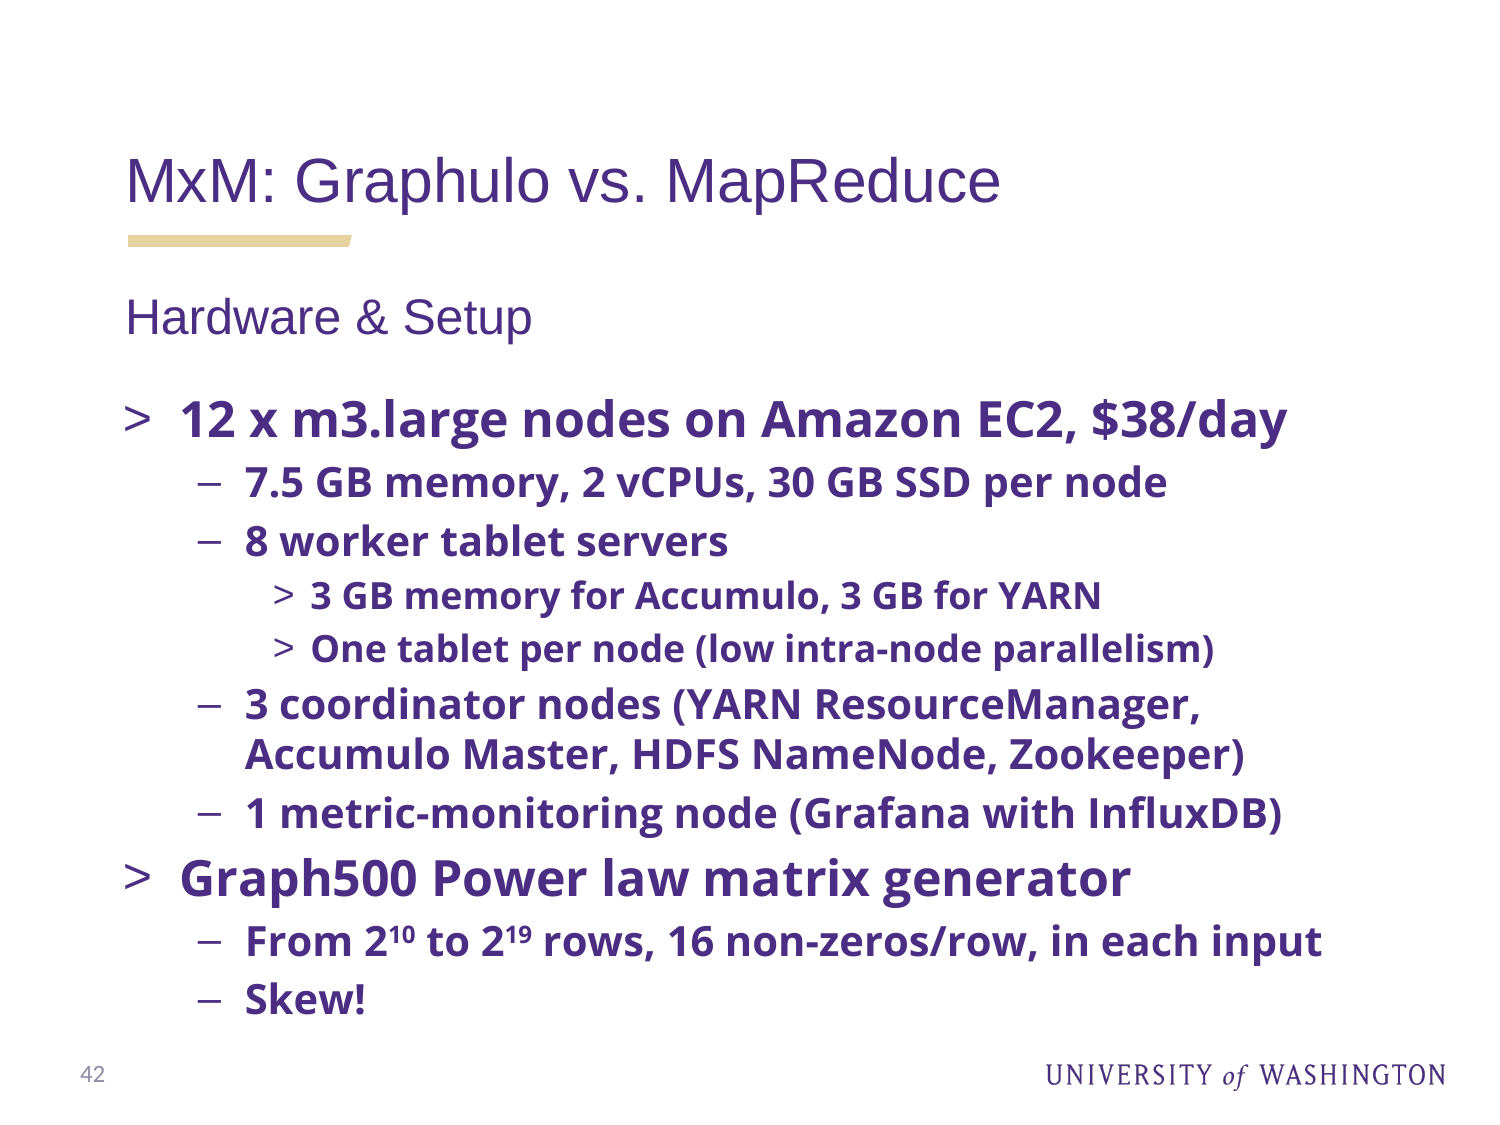

MxM: Graphulo vs. MapReduce
Hardware & Setup
12 x m3.large nodes on Amazon EC2, $38/day
7.5 GB memory, 2 vCPUs, 30 GB SSD per node
8 worker tablet servers
3 GB memory for Accumulo, 3 GB for YARN
One tablet per node (low intra-node parallelism)
3 coordinator nodes (YARN ResourceManager,
Accumulo Master, HDFS NameNode, Zookeeper)
1 metric-monitoring node (Grafana with InfluxDB)
Graph500 Power law matrix generator
From 210 to 219 rows, 16 non-zeros/row, in each input
Skew!
42